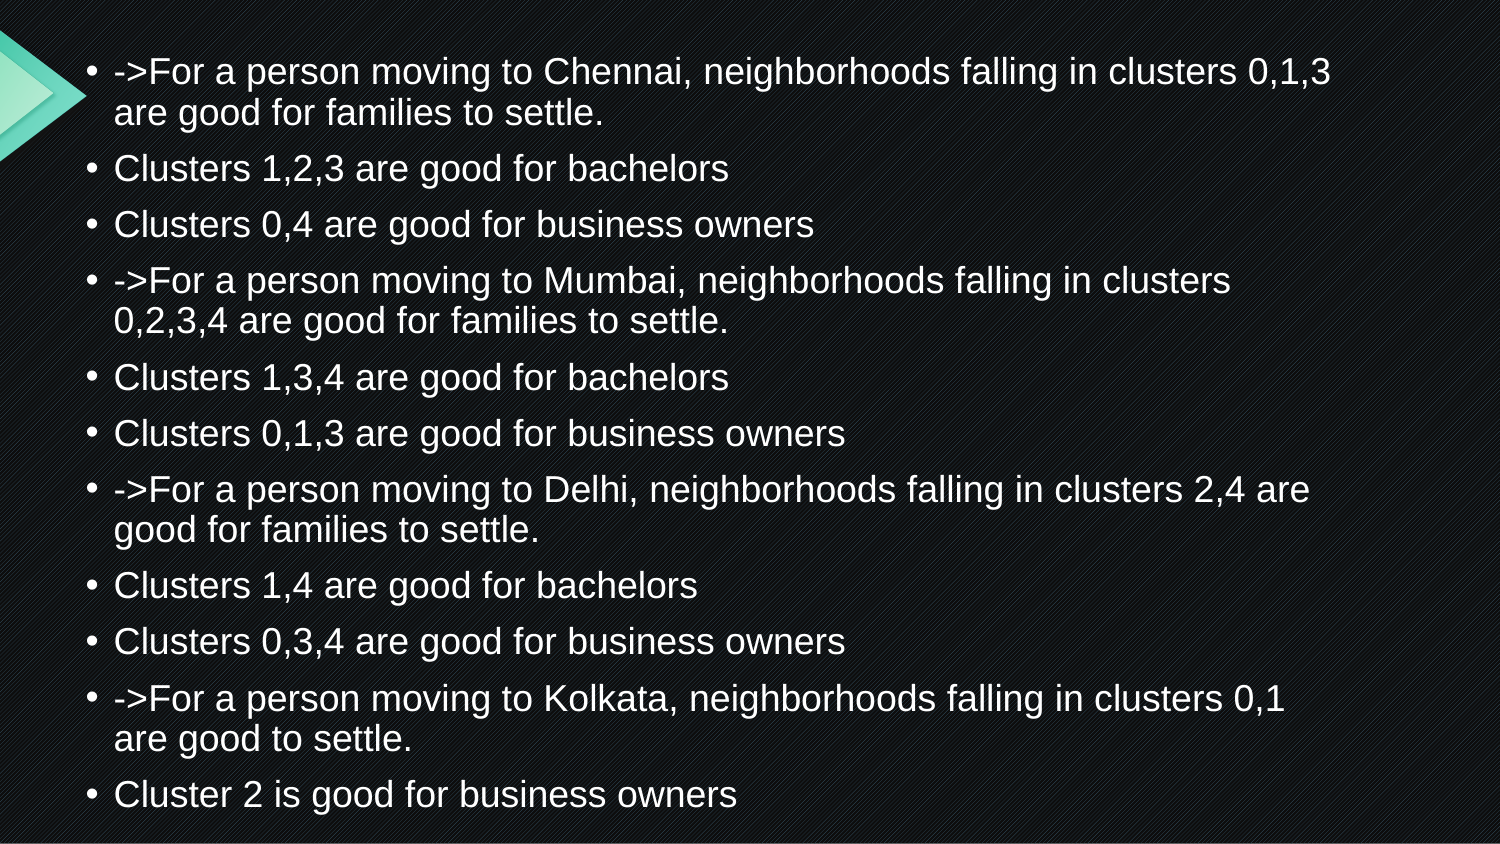

->For a person moving to Chennai, neighborhoods falling in clusters 0,1,3 are good for families to settle.
Clusters 1,2,3 are good for bachelors
Clusters 0,4 are good for business owners
->For a person moving to Mumbai, neighborhoods falling in clusters 0,2,3,4 are good for families to settle.
Clusters 1,3,4 are good for bachelors
Clusters 0,1,3 are good for business owners
->For a person moving to Delhi, neighborhoods falling in clusters 2,4 are good for families to settle.
Clusters 1,4 are good for bachelors
Clusters 0,3,4 are good for business owners
->For a person moving to Kolkata, neighborhoods falling in clusters 0,1 are good to settle.
Cluster 2 is good for business owners